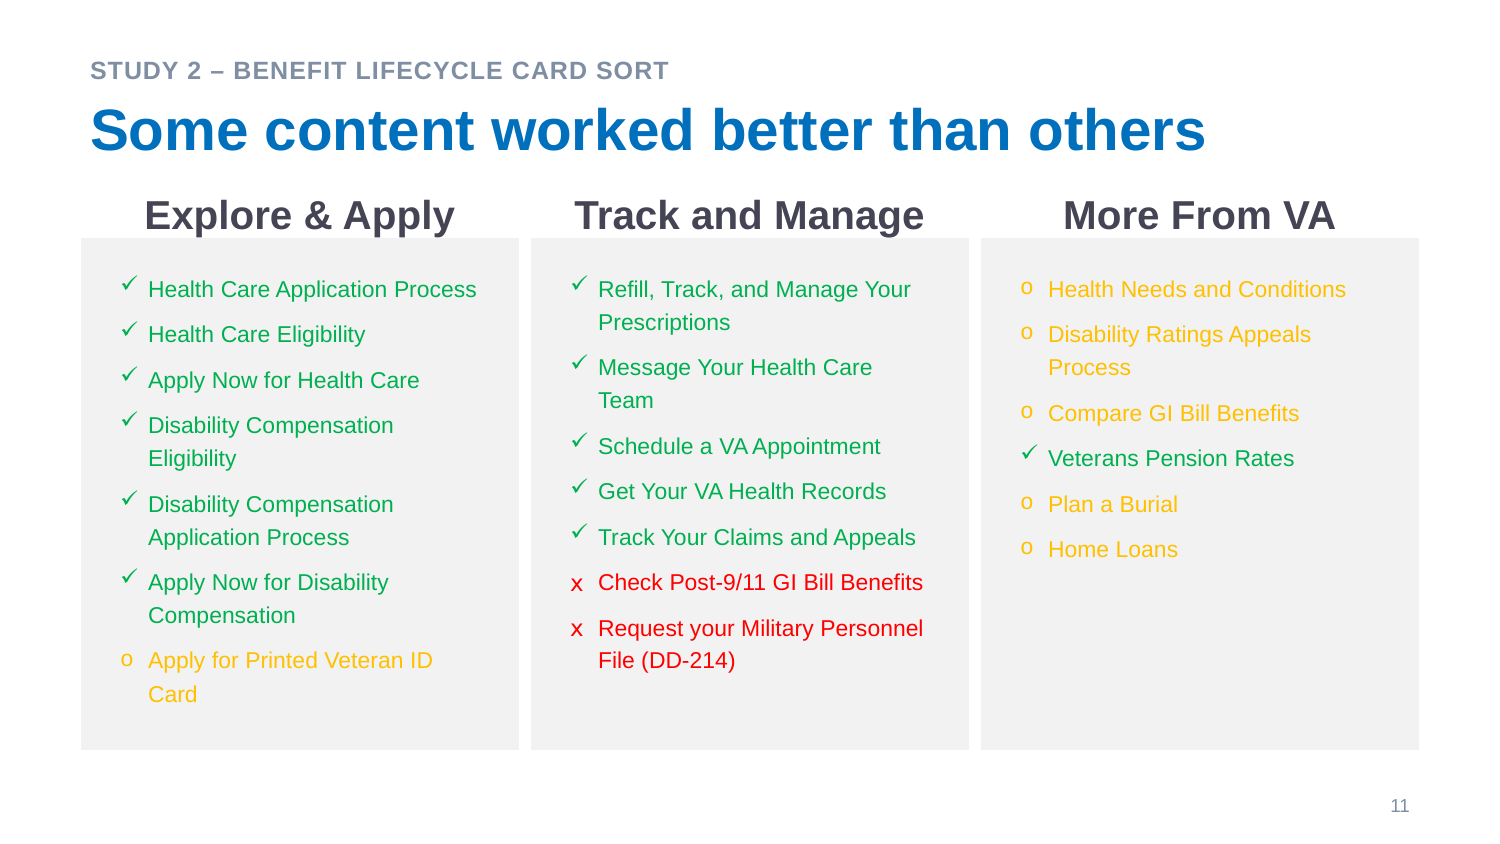

Study 2 – Benefit Lifecycle Card Sort

# Some content worked better than others
Explore & Apply
Track and Manage
More From VA
Health Care Application Process
Health Care Eligibility
Apply Now for Health Care
Disability Compensation Eligibility
Disability Compensation Application Process
Apply Now for Disability Compensation
Apply for Printed Veteran ID Card

Refill, Track, and Manage Your Prescriptions
Message Your Health Care Team
Schedule a VA Appointment
Get Your VA Health Records
Track Your Claims and Appeals
Check Post-9/11 GI Bill Benefits
Request your Military Personnel File (DD-214)
Health Needs and Conditions
Disability Ratings Appeals Process
Compare GI Bill Benefits
Veterans Pension Rates
Plan a Burial
Home Loans

11